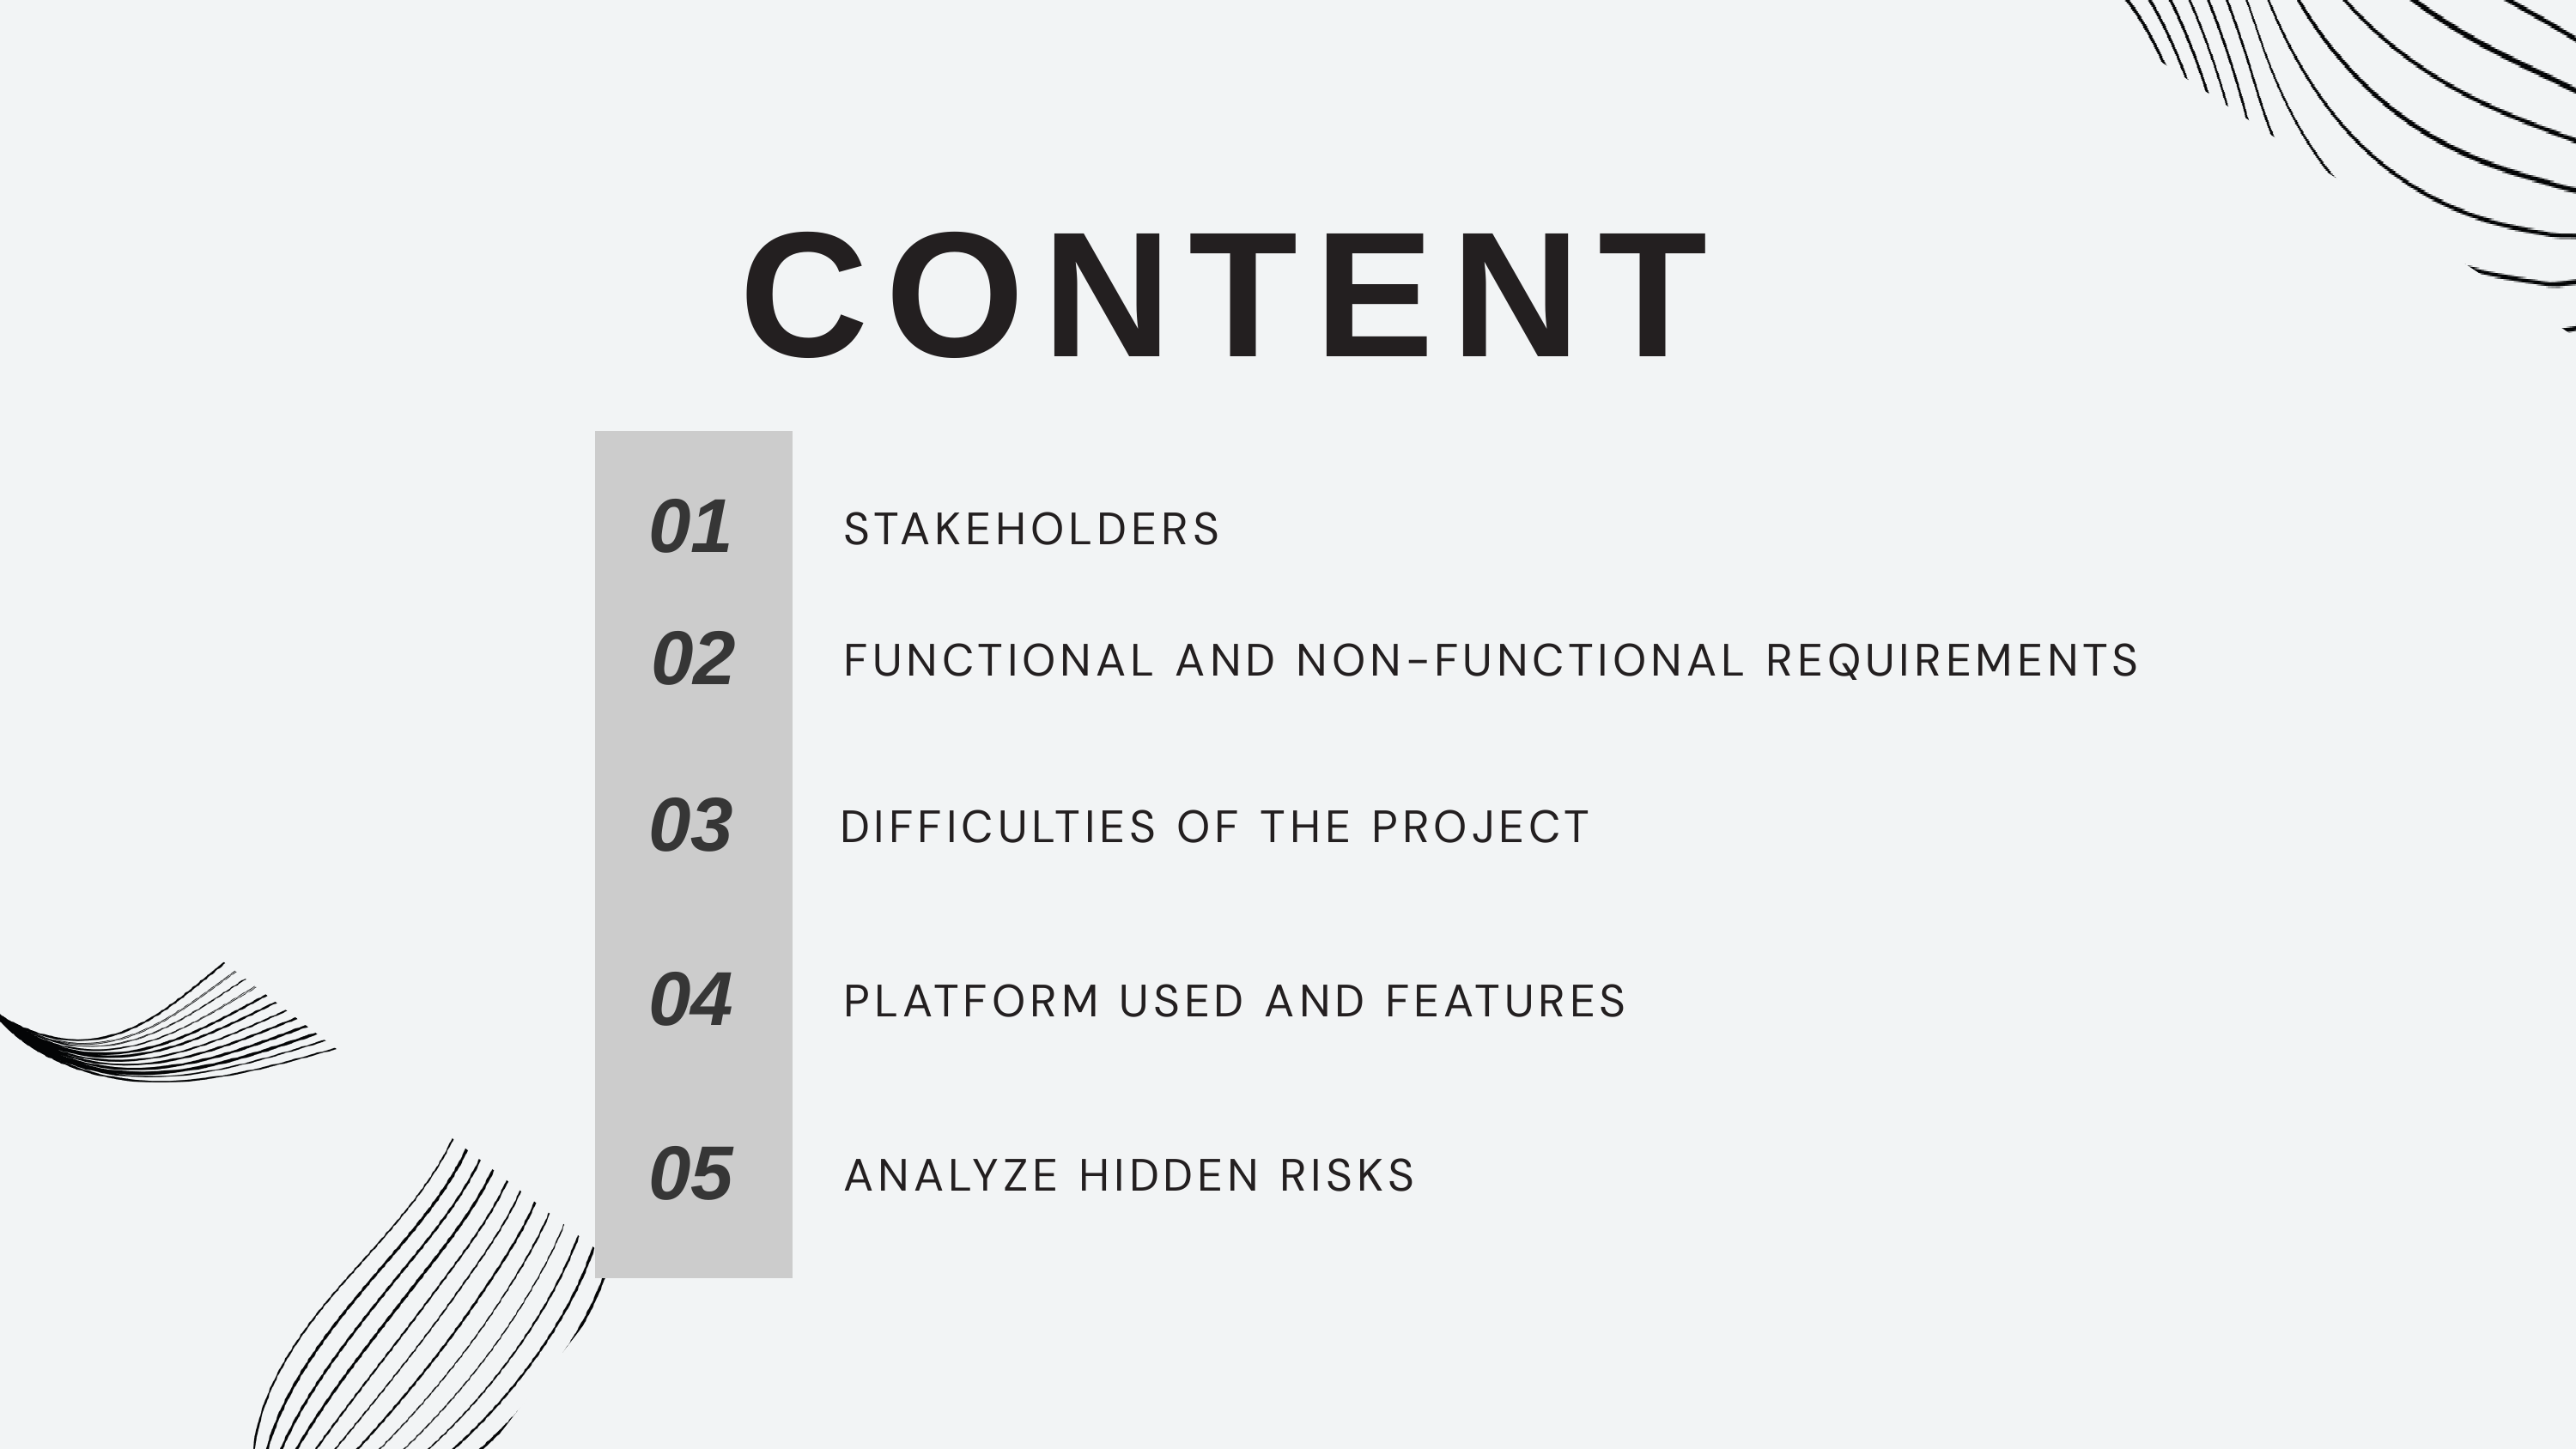

CONTENT

01
STAKEHOLDERS
02
FUNCTIONAL AND NON-FUNCTIONAL REQUIREMENTS
03
DIFFICULTIES OF THE PROJECT

04
PLATFORM USED AND FEATURES
05
ANALYZE HIDDEN RISKS